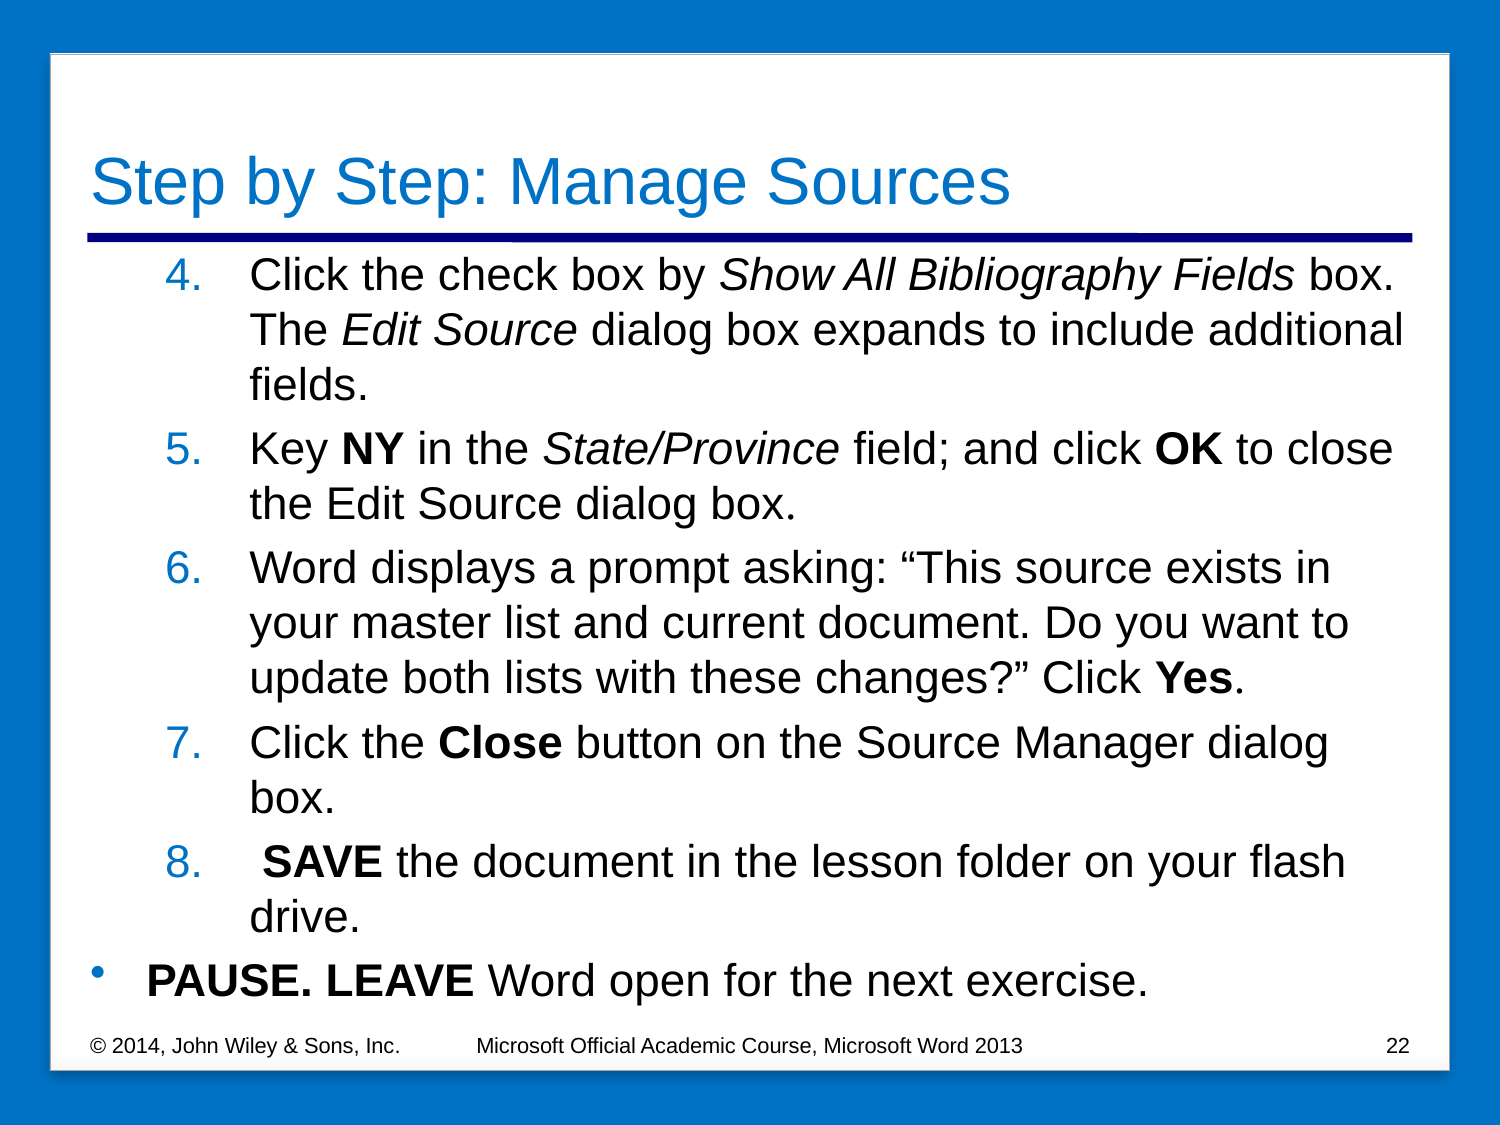

# Step by Step: Manage Sources
Click the check box by Show All Bibliography Fields box. The Edit Source dialog box expands to include additional fields.
Key NY in the State/Province field; and click OK to close the Edit Source dialog box.
Word displays a prompt asking: “This source exists in your master list and current document. Do you want to update both lists with these changes?” Click Yes.
Click the Close button on the Source Manager dialog box.
 SAVE the document in the lesson folder on your flash drive.
PAUSE. LEAVE Word open for the next exercise.

© 2014, John Wiley & Sons, Inc.
Microsoft Official Academic Course, Microsoft Word 2013
22